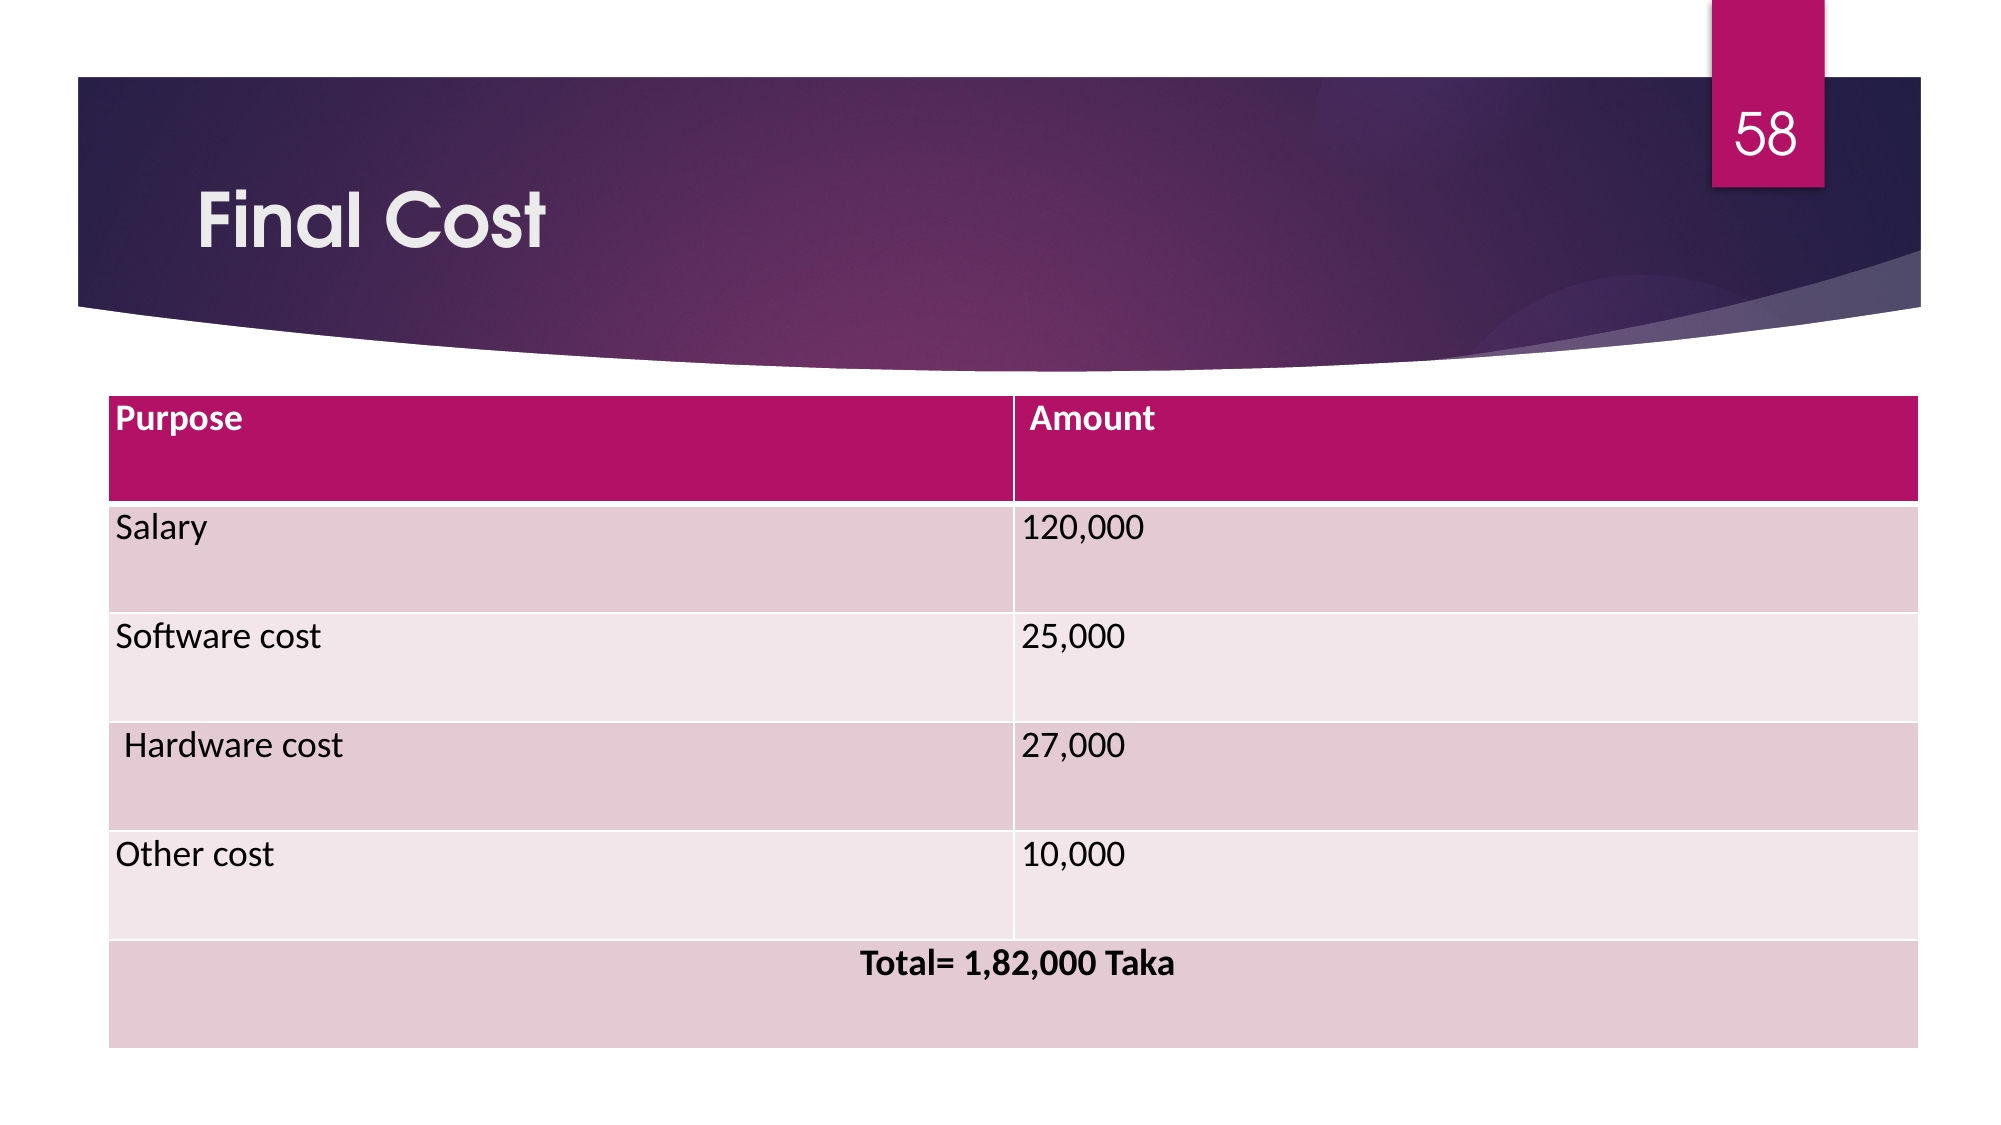

58
# Final Cost
| Purpose | Amount |
| --- | --- |
| Salary | 120,000 |
| Software cost | 25,000 |
| Hardware cost | 27,000 |
| Other cost | 10,000 |
| Total= 1,82,000 Taka |  |